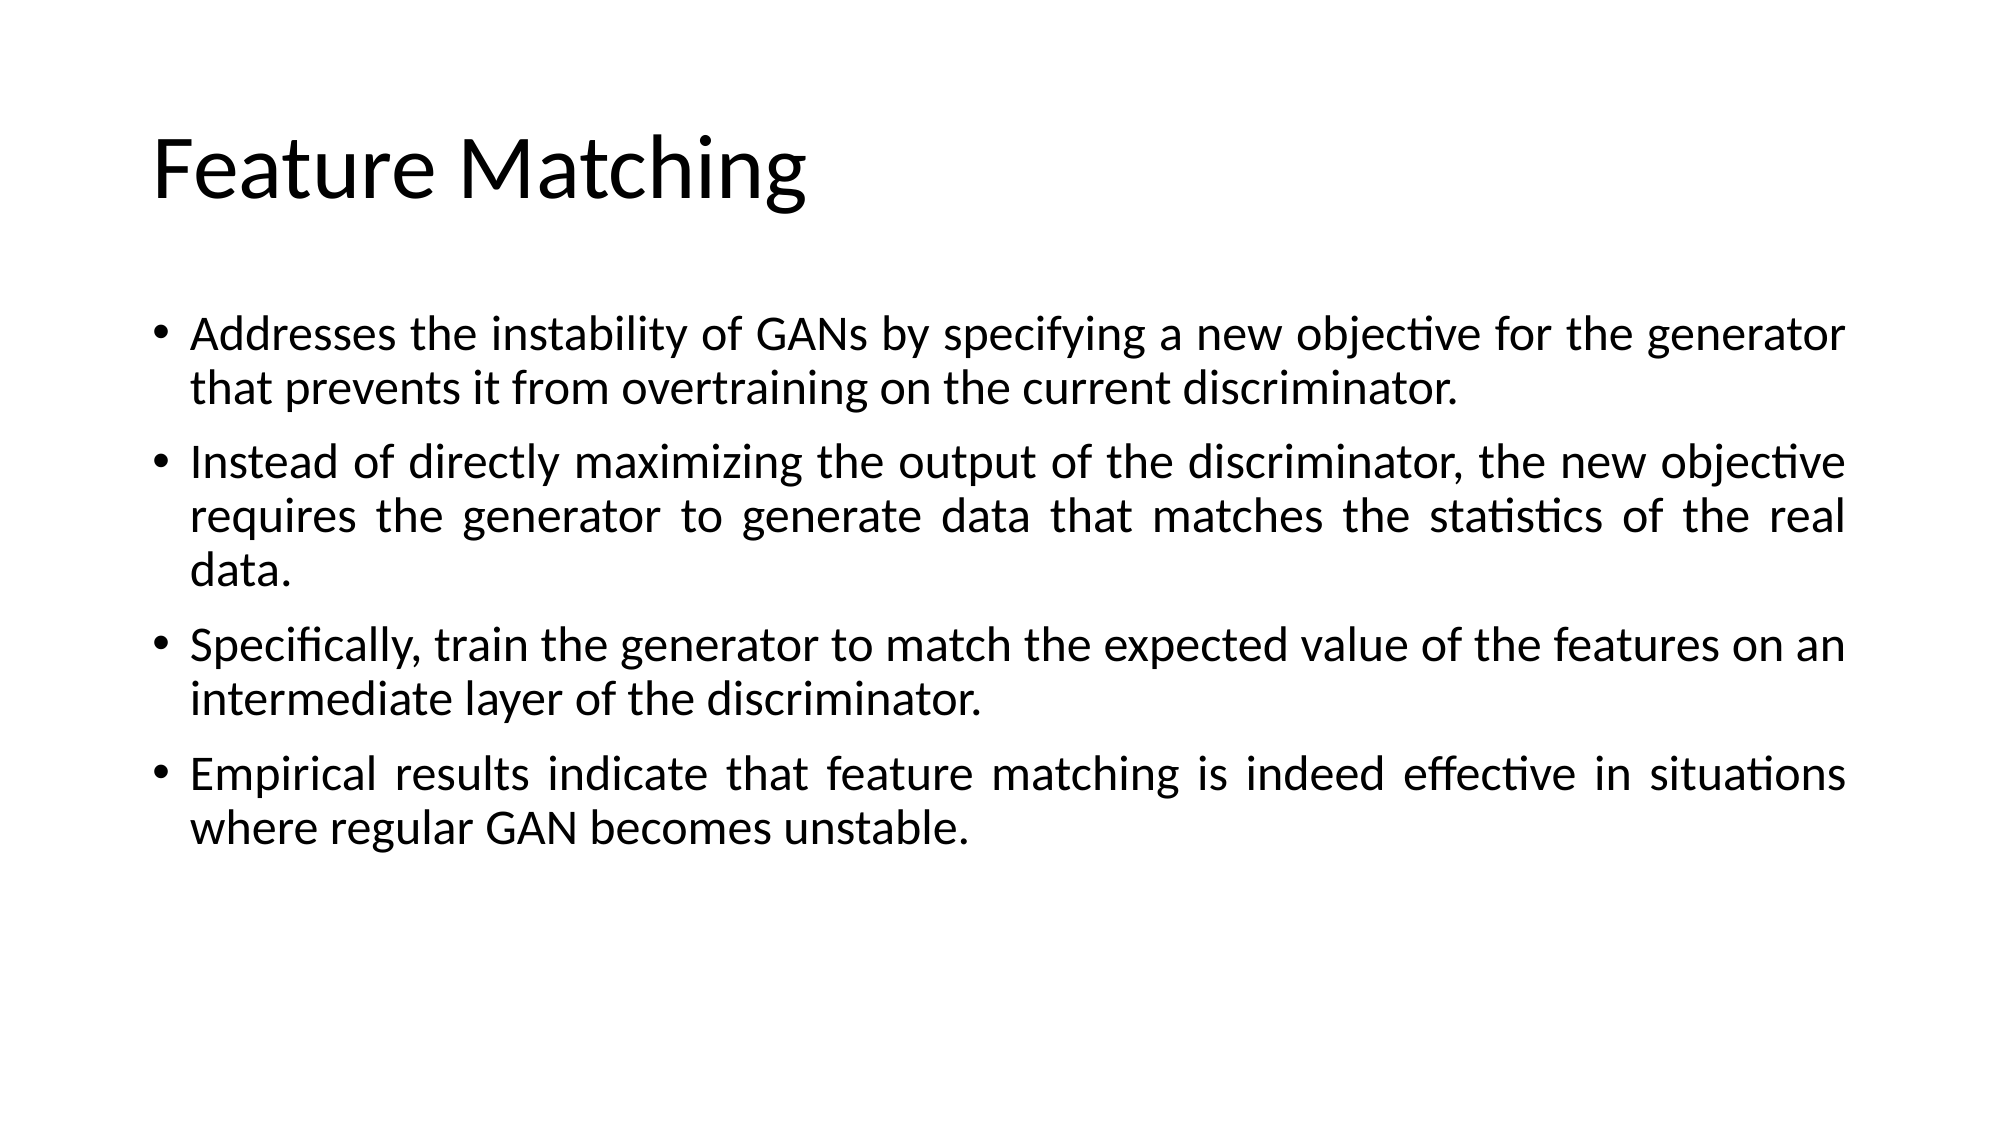

# Feature Matching
Addresses the instability of GANs by specifying a new objective for the generator that prevents it from overtraining on the current discriminator.
Instead of directly maximizing the output of the discriminator, the new objective requires the generator to generate data that matches the statistics of the real data.
Specifically, train the generator to match the expected value of the features on an intermediate layer of the discriminator.
Empirical results indicate that feature matching is indeed effective in situations where regular GAN becomes unstable.